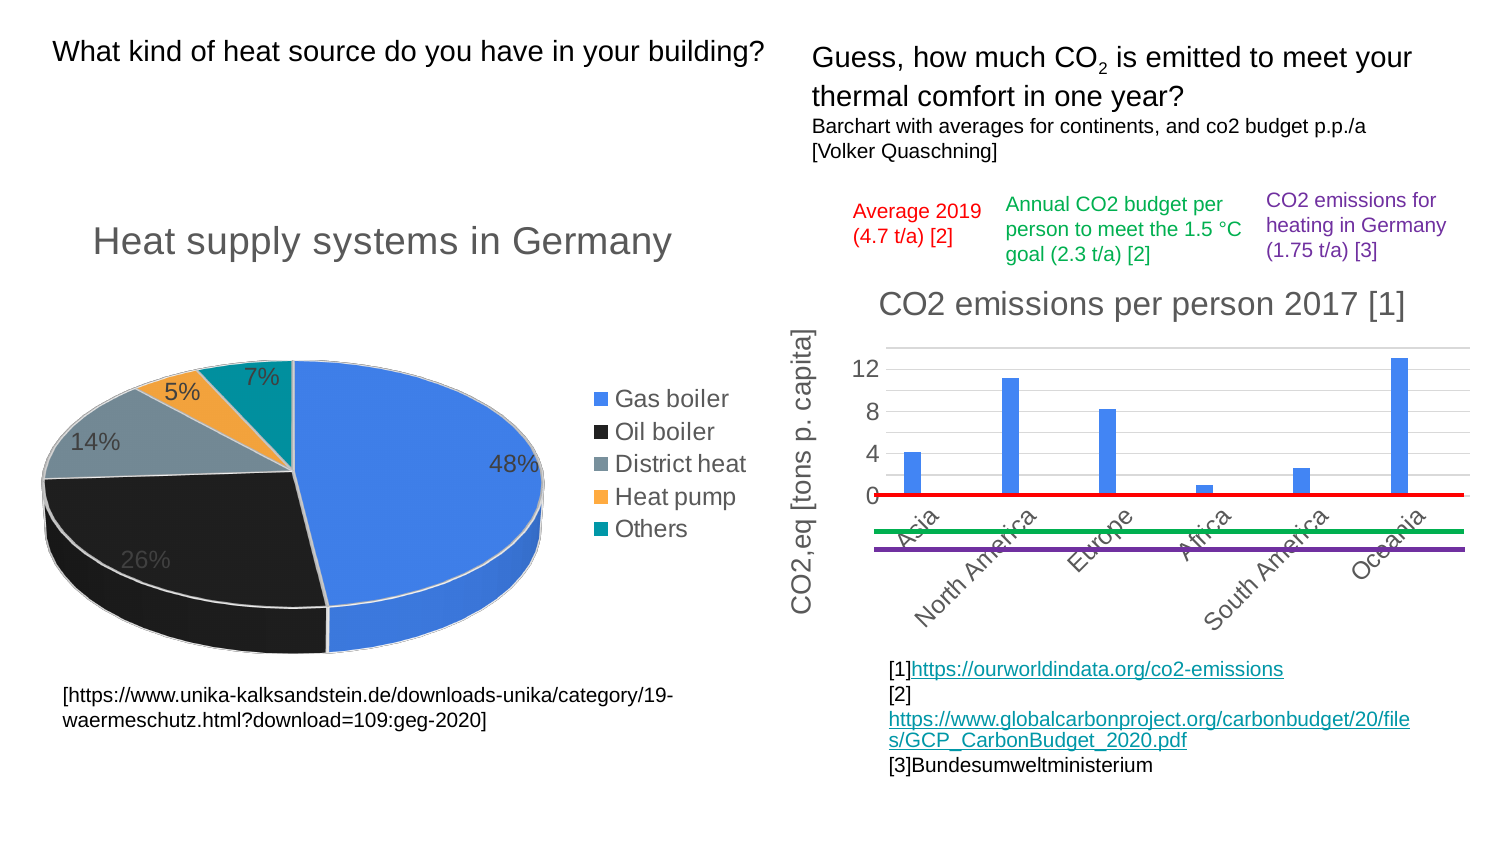

What kind of heat source do you have in your building?
Guess, how much CO2 is emitted to meet your thermal comfort in one year?
Barchart with averages for continents, and co2 budget p.p./a
[Volker Quaschning]

CO2 emissions for heating in Germany (1.75 t/a) [3]
Annual CO2 budget per person to meet the 1.5 °C goal (2.3 t/a) [2]
Average 2019
(4.7 t/a) [2]

### Chart: CO2 emissions per person 2017 [1]

| Category | Datenreihe 1 | Spalte1 | Spalte2 |
|---|---|---|---|
| Asia | 4.146880401573632 | None | None |
| North America | 11.22578684130537 | None | None |
| Europe | 8.256084802172026 | None | None |
| Africa | 1.0689646666063661 | None | None |
| South America | 2.603334635000651 | None | None |
| Oceania | 13.053467000835422 | None | None |

[unsupported chart]

[https://www.unika-kalksandstein.de/downloads-unika/category/19-waermeschutz.html?download=109:geg-2020]
[1]https://ourworldindata.org/co2-emissions
[2]https://www.globalcarbonproject.org/carbonbudget/20/files/GCP_CarbonBudget_2020.pdf
[3]Bundesumweltministerium